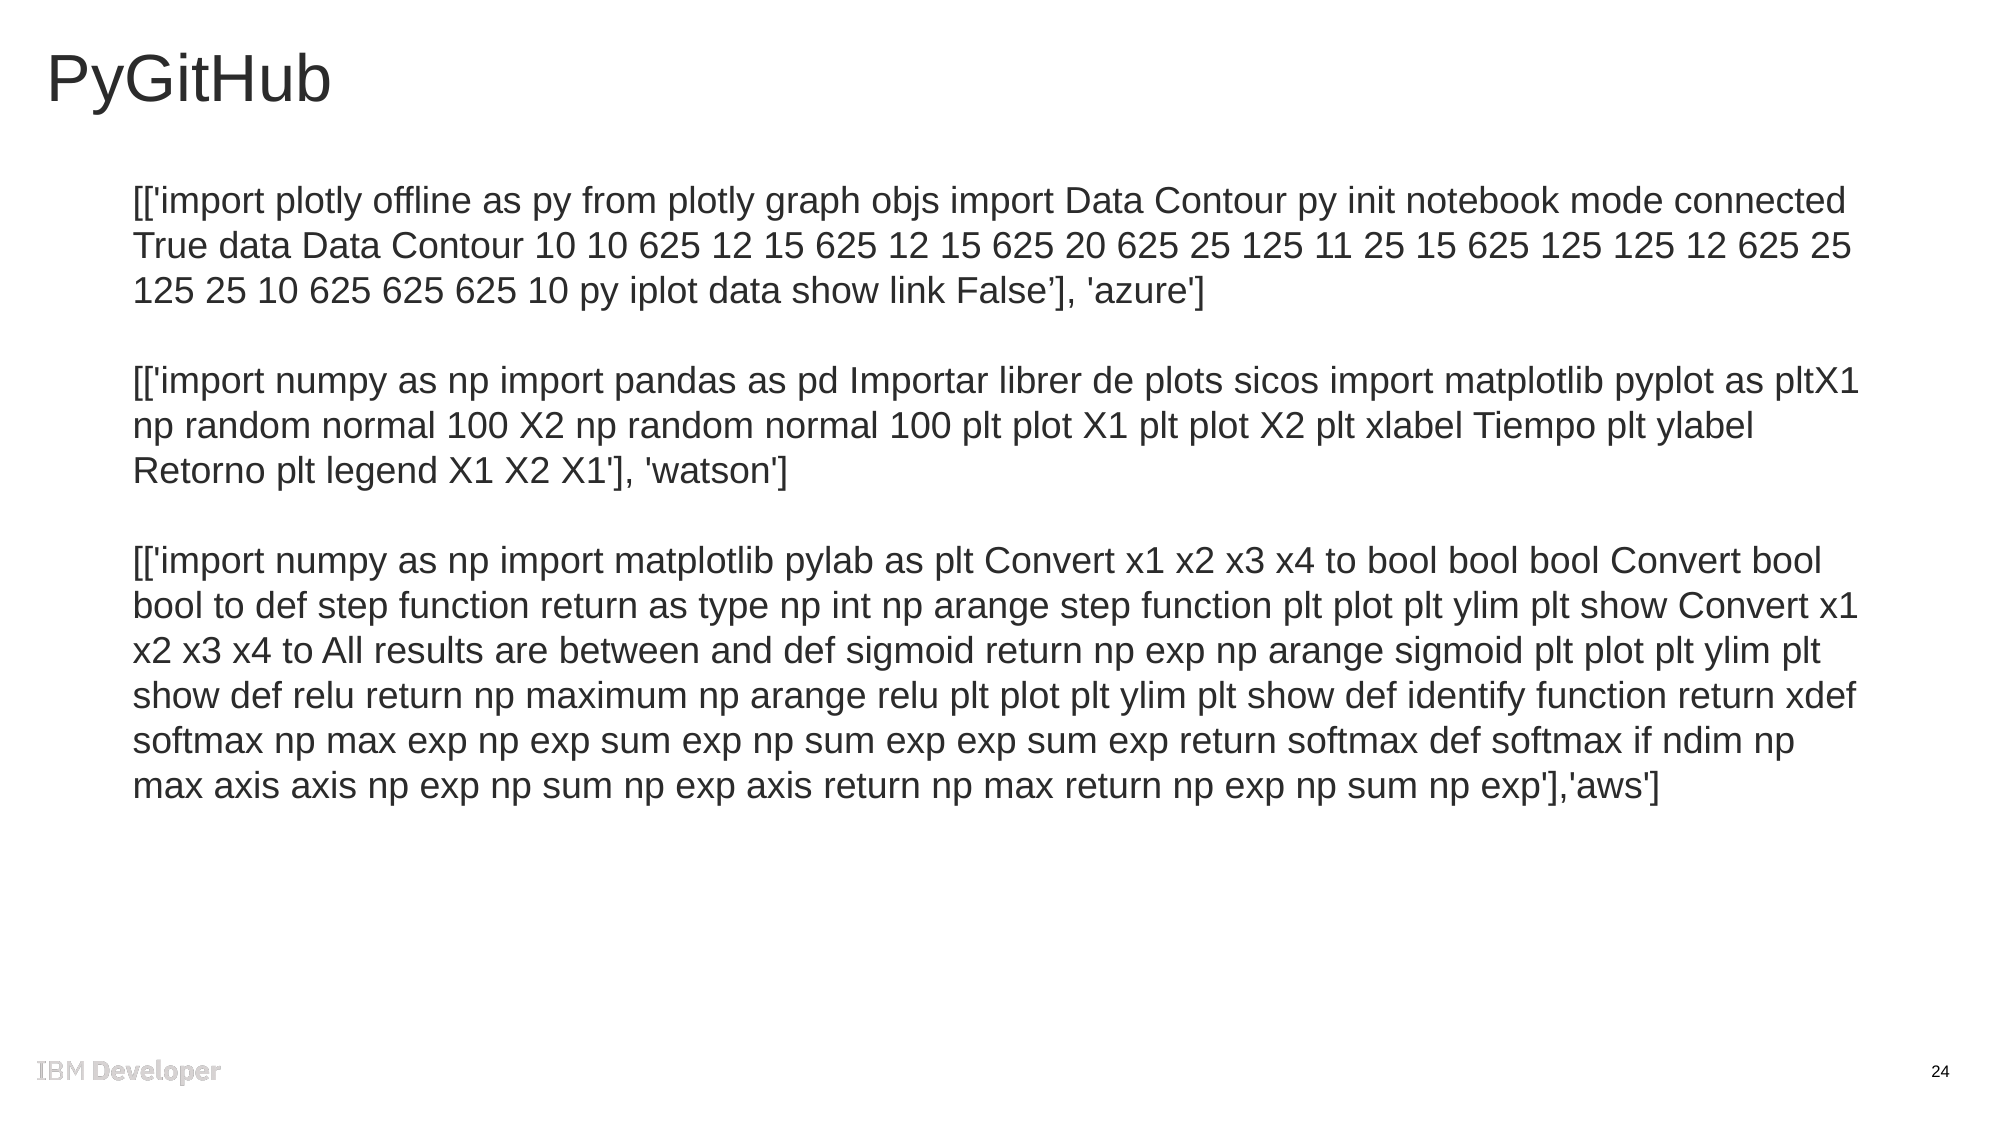

# PyGitHub
[['import plotly offline as py from plotly graph objs import Data Contour py init notebook mode connected True data Data Contour 10 10 625 12 15 625 12 15 625 20 625 25 125 11 25 15 625 125 125 12 625 25 125 25 10 625 625 625 10 py iplot data show link False’], 'azure']

[['import numpy as np import pandas as pd Importar librer de plots sicos import matplotlib pyplot as pltX1 np random normal 100 X2 np random normal 100 plt plot X1 plt plot X2 plt xlabel Tiempo plt ylabel Retorno plt legend X1 X2 X1'], 'watson']

[['import numpy as np import matplotlib pylab as plt Convert x1 x2 x3 x4 to bool bool bool Convert bool bool to def step function return as type np int np arange step function plt plot plt ylim plt show Convert x1 x2 x3 x4 to All results are between and def sigmoid return np exp np arange sigmoid plt plot plt ylim plt show def relu return np maximum np arange relu plt plot plt ylim plt show def identify function return xdef softmax np max exp np exp sum exp np sum exp exp sum exp return softmax def softmax if ndim np max axis axis np exp np sum np exp axis return np max return np exp np sum np exp'],'aws']

24